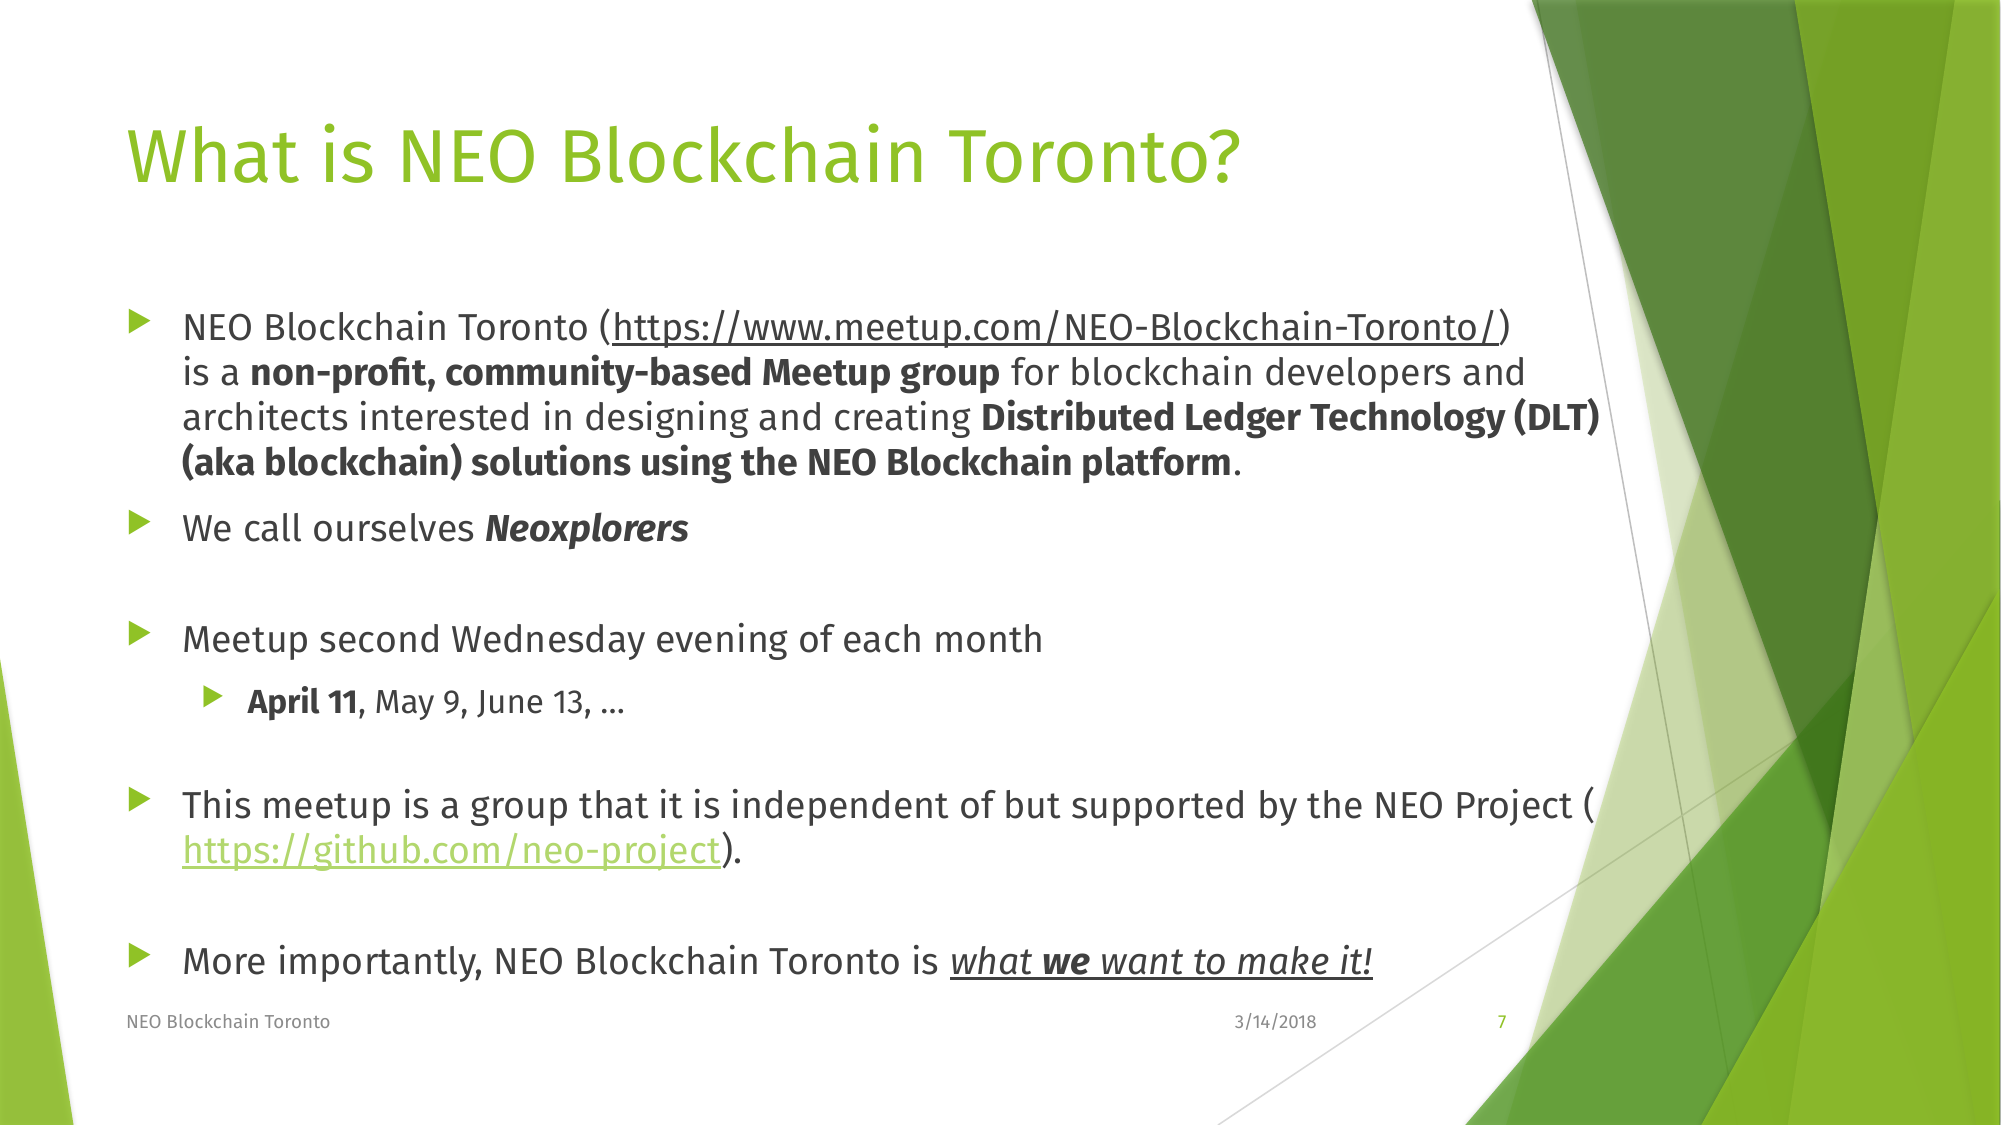

# What is NEO Blockchain Toronto?
NEO Blockchain Toronto (https://www.meetup.com/NEO-Blockchain-Toronto/)
is a non-profit, community-based Meetup group for blockchain developers and architects interested in designing and creating Distributed Ledger Technology (DLT) (aka blockchain) solutions using the NEO Blockchain platform.
We call ourselves Neoxplorers
Meetup second Wednesday evening of each month
April 11, May 9, June 13, …
This meetup is a group that it is independent of but supported by the NEO Project (https://github.com/neo-project).
More importantly, NEO Blockchain Toronto is what we want to make it!

NEO Blockchain Toronto
3/14/2018
7